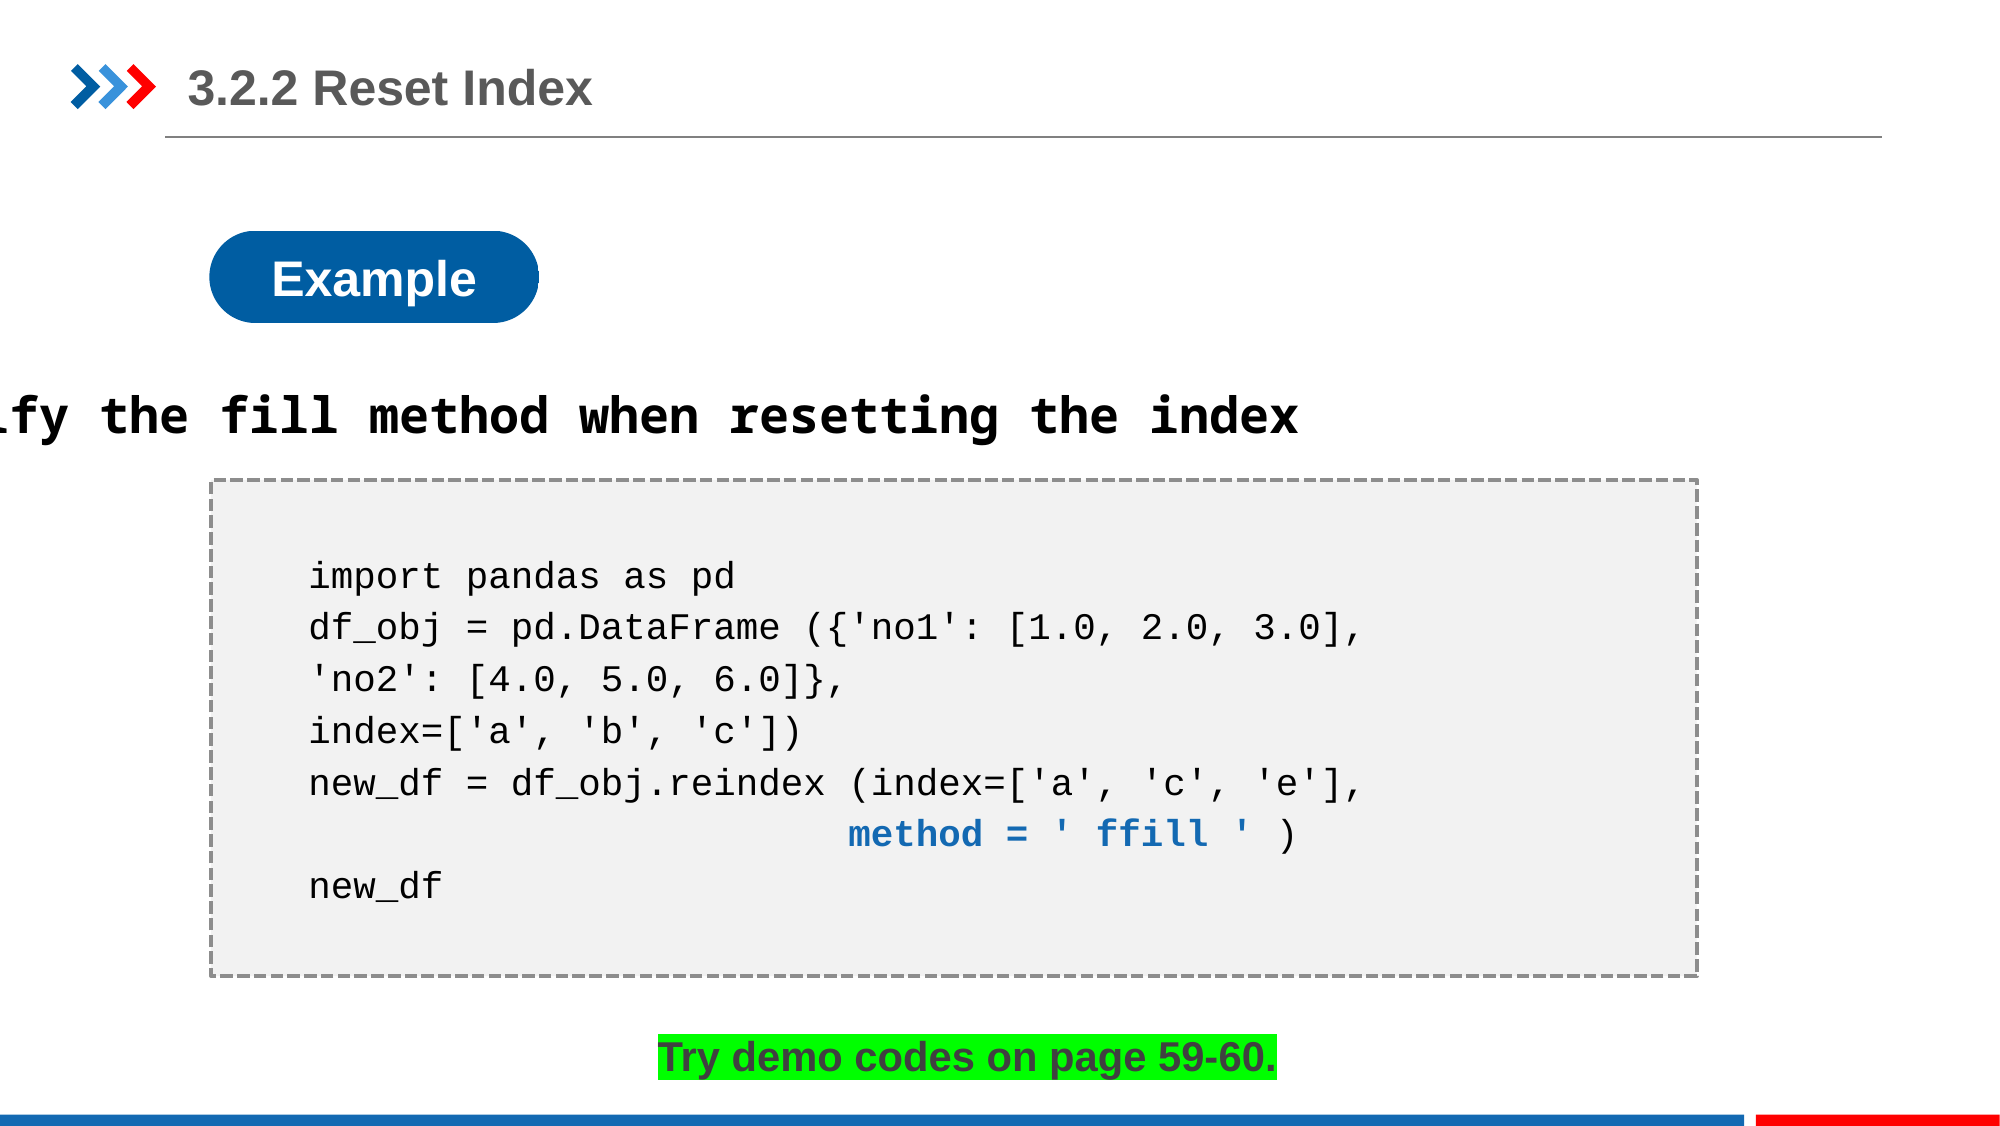

3.2.2 Reset Index
Example
3. Specify the fill method when resetting the index

import pandas as pd
df_obj = pd.DataFrame ({'no1': [1.0, 2.0, 3.0],
'no2': [4.0, 5.0, 6.0]},
index=['a', 'b', 'c'])
new_df = df_obj.reindex (index=['a', 'c', 'e'],
                        method = ' ffill ' )
new_df
Try demo codes on page 59-60.